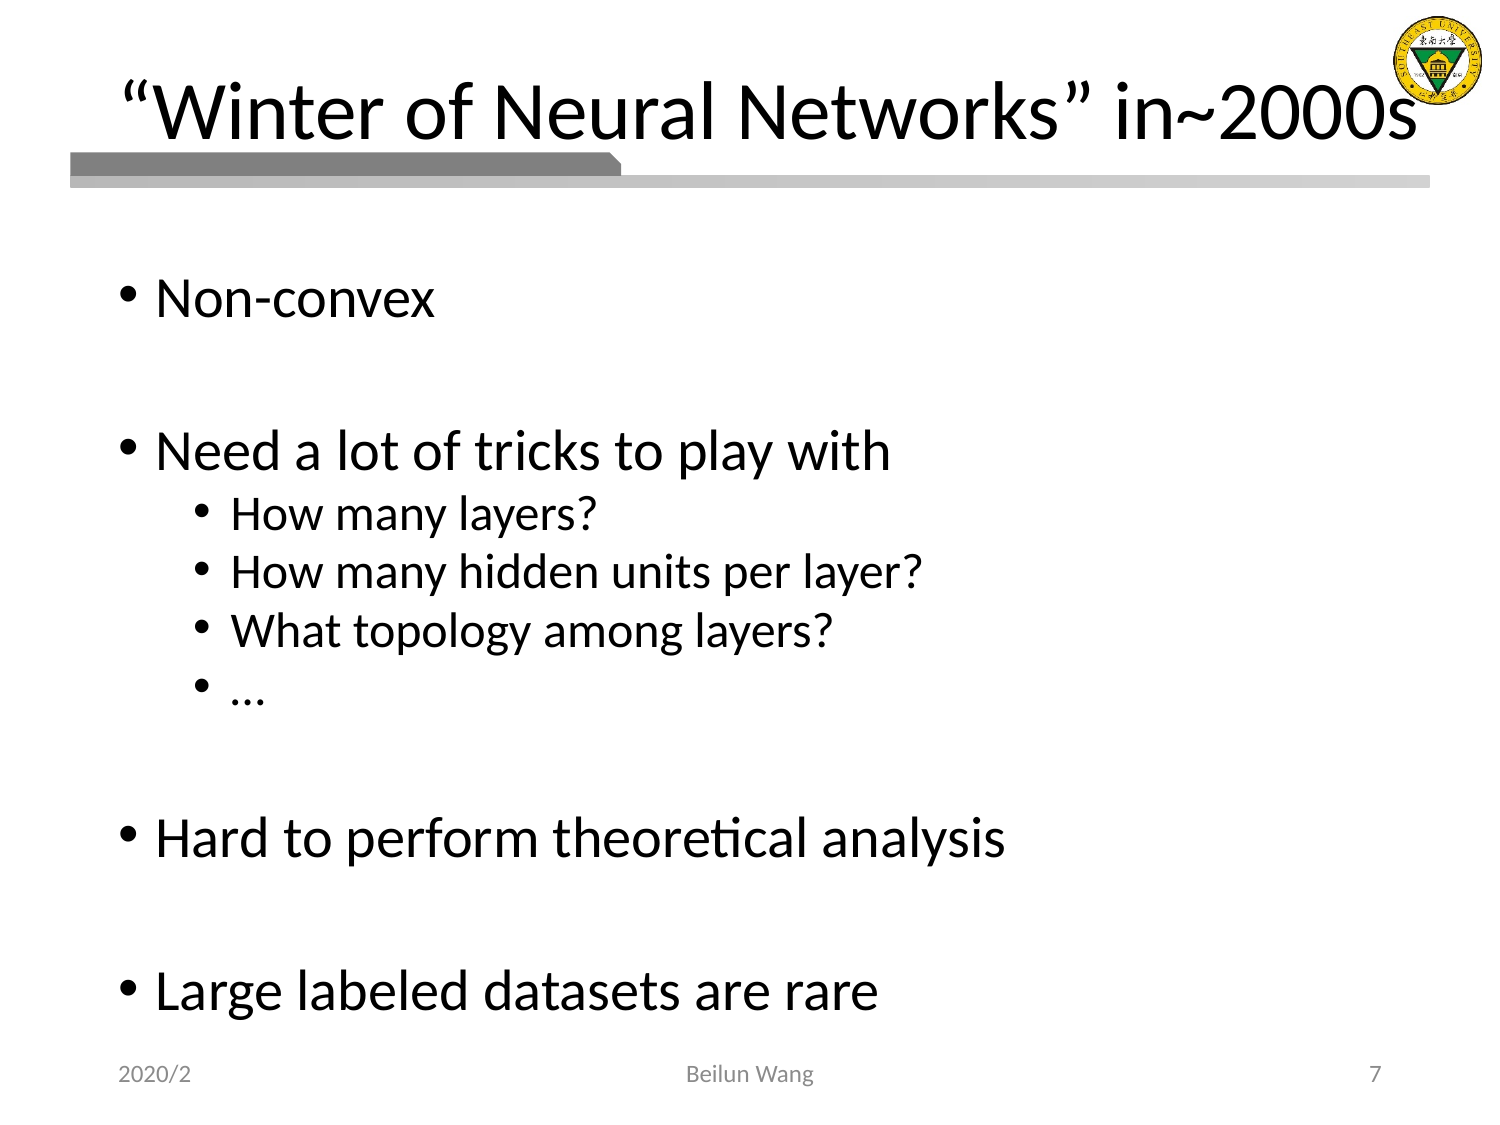

# “Winter of Neural Networks” in~2000s
Non-convex

Need a lot of tricks to play with
How many layers?
How many hidden units per layer?
What topology among layers?
…

Hard to perform theoretical analysis

Large labeled datasets are rare

2020/2
Beilun Wang
7